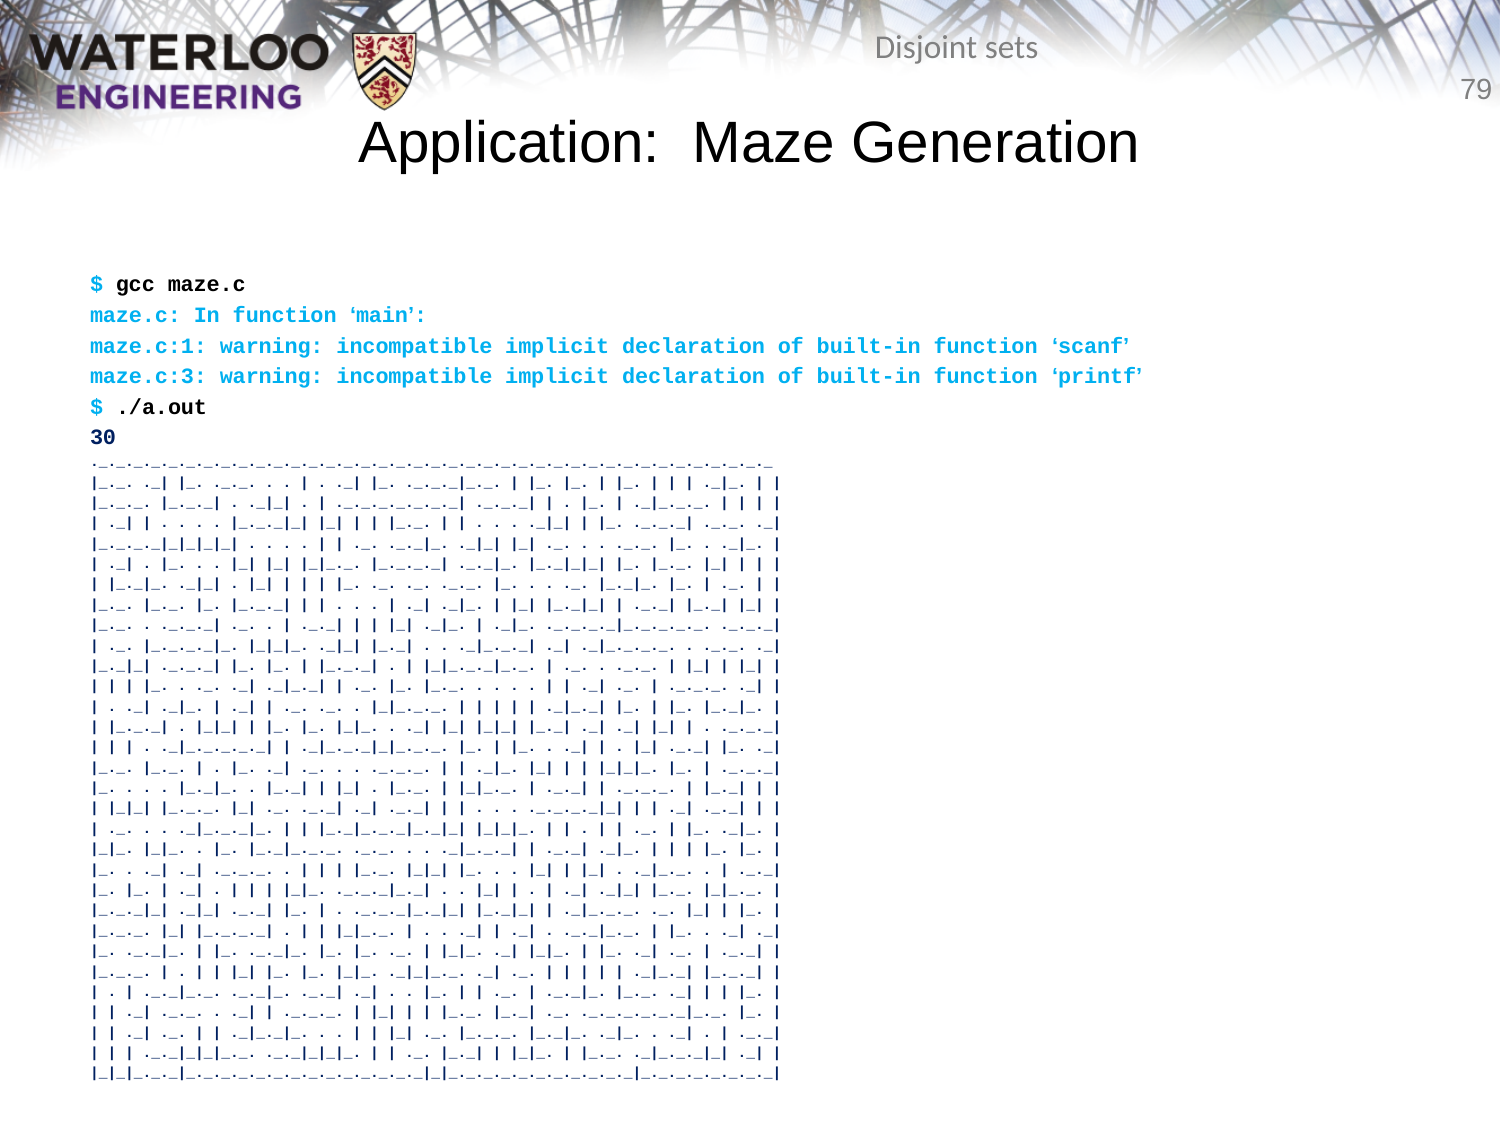

Application:  Maze Generation
$ gcc maze.c
maze.c: In function ‘main’:
maze.c:1: warning: incompatible implicit declaration of built-in function ‘scanf’
maze.c:3: warning: incompatible implicit declaration of built-in function ‘printf’
$ ./a.out
30
._._._._._._._._._._._._._._._._._._._._._._._._._._._._._._._._._._._._._._._
|_._. ._| |_. ._._. . . | . ._| |_. ._._._|_._. | |_. |_. | |_. | | | ._|_. | |
|_._._. |_._._| . ._|_| . | ._._._._._._._| ._._._| | . |_. | ._|_._._. | | | |
| ._| | . . . . |_._._|_| |_| | | |_._. | | . . . ._|_| | |_. ._._._| ._._. ._|
|_._._._|_|_|_|_| . . . . | | ._. ._._|_. ._|_| |_| ._. . . ._._. |_. . ._|_. |
| ._| . |_. . . |_| |_| |_|_._. |_._._._| ._._|_. |_._|_|_| |_. |_._. |_| | | |
| |_._|_. ._|_| . |_| | | | |_. ._. ._. ._._. |_. . . ._. |_._|_. |_. | ._. | |
|_._. |_._. |_. |_._._| | | . . . | ._| ._|_. | |_| |_._|_| | ._._| |_._| |_| |
|_._. . ._._._| ._. . | ._._| | | |_| ._|_. | ._|_. ._._._._|_._._._._. ._._._|
| ._. |_._._._|_. |_|_|_. ._|_| |_._| . . ._|_._._| ._| ._|_._._._. . ._._. ._|
|_._|_| ._._._| |_. |_. | |_._._| . | |_|_._._|_._. | ._. . ._._. | |_| | |_| |
| | | |_. . ._. ._| ._|_._| | ._. |_. |_._. . . . . | | ._| ._. | ._._._. ._| |
| . ._| ._|_. | ._| | ._. ._. . |_|_._._. | | | | | ._|_._| |_. | |_. |_._|_. |
| |_._._| . |_|_| | |_. |_. |_|_. . ._| |_| |_|_| |_._| ._| ._| |_| | . ._._._|
| | | . ._|_._._._._| | ._|_._._|_|_._._. |_. | |_. . ._| | . |_| ._._| |_. ._|
|_._. |_._. | . |_. ._| ._. . . ._._._. | | ._|_. |_| | | |_|_|_. |_. | ._._._|
|_. . . . |_._|_. . |_._| | |_| . |_._. | |_|_._. | ._._| | ._._._. | |_._| | |
| |_|_| |_._._. |_| ._. ._._| ._| ._._| | | . . . ._._._._|_| | | ._| ._._| | |
| ._. . . ._|_._._|_. | | |_._|_._._|_._|_| |_|_|_. | | . | | ._. | |_. ._|_. |
|_|_. |_|_. . |_. |_._|_._._. ._._. . . ._|_._._| | ._._| ._|_. | | | |_. |_. |
|_. . ._| ._| ._._._. . | | | |_._. |_|_| |_. . . |_| | |_| . ._|_._. . | ._._|
|_. |_. | ._| . | | | |_|_. ._._._|_._| . . |_| | . | ._| ._|_| |_._. |_|_._. |
|_._._|_| ._|_| ._._| |_. | . ._._._|_._|_| |_._|_| | ._|_._._. ._. |_| | |_. |
|_._._. |_| |_._._._| . | | |_|_._. | . . ._| | ._| . ._._|_._. | |_. . ._| ._|
|_. ._._|_. | |_. ._._|_. |_. |_. ._. | |_|_. ._| |_|_. | |_. ._| ._. | ._._| |
|_._._. | . | | |_| |_. |_. |_|_. ._|_|_._. ._| ._. | | | | | ._|_._| |_._._| |
| . | ._._|_._. ._._|_. ._._| ._| . . |_. | | ._. | ._._|_. |_._. ._| | | |_. |
| | ._| ._._. . ._| | ._._._. | |_| | | |_._. |_._| ._. ._._._._._._|_._. |_. |
| | ._| ._. | | ._|_._|_. . . | | |_| ._. |_._._. |_._|_. ._|_. . ._| . | ._._|
| | | ._._|_|_|_._. ._._|_|_|_. | | ._. |_._| | |_|_. | |_._. ._|_._._|_| ._| |
|_|_|_._._|_._._._._._._._._._._._._._|_|_._._._._._._._._._._|_._._._._._._._|